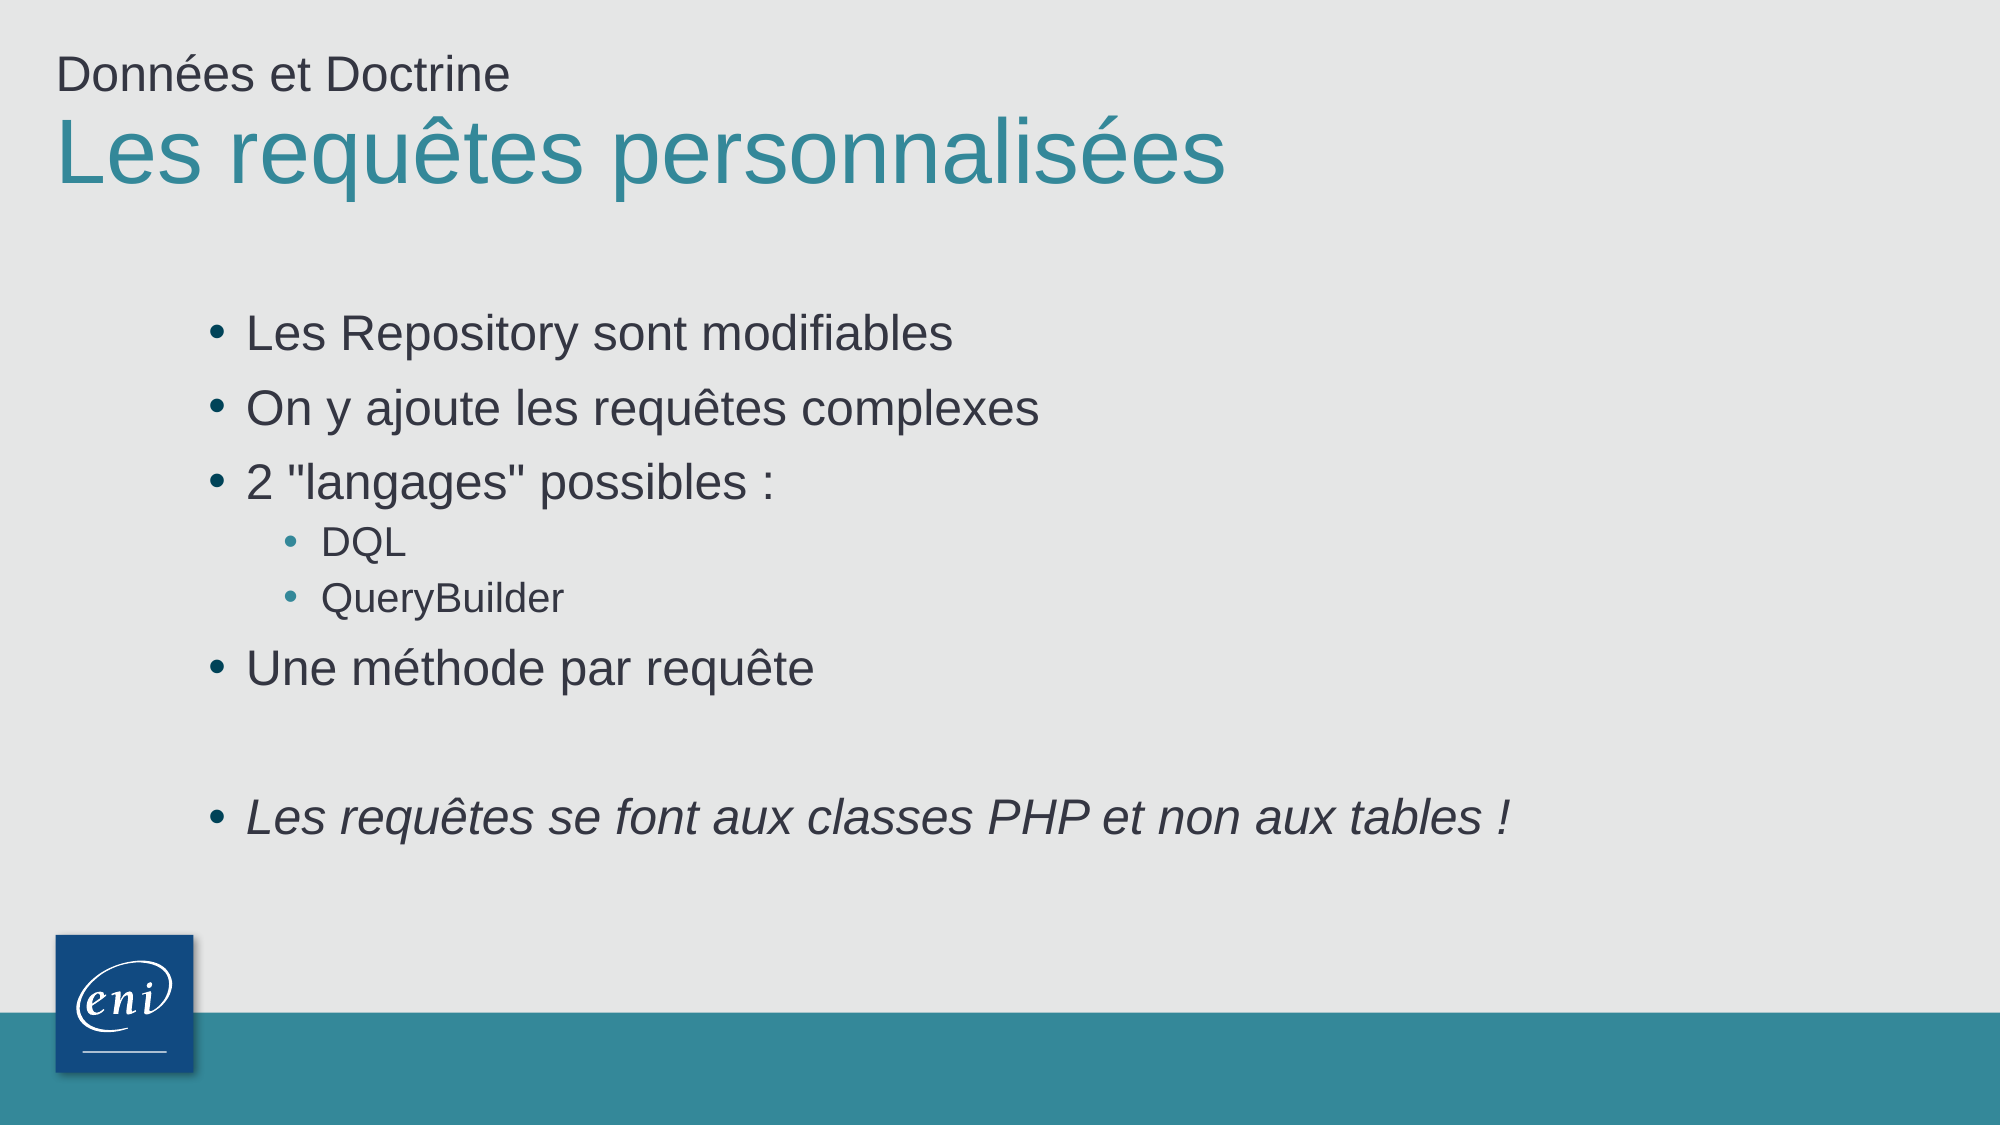

Données et Doctrine
# Les requêtes personnalisées
Les Repository sont modifiables
On y ajoute les requêtes complexes
2 "langages" possibles :
DQL
QueryBuilder
Une méthode par requête

Les requêtes se font aux classes PHP et non aux tables !